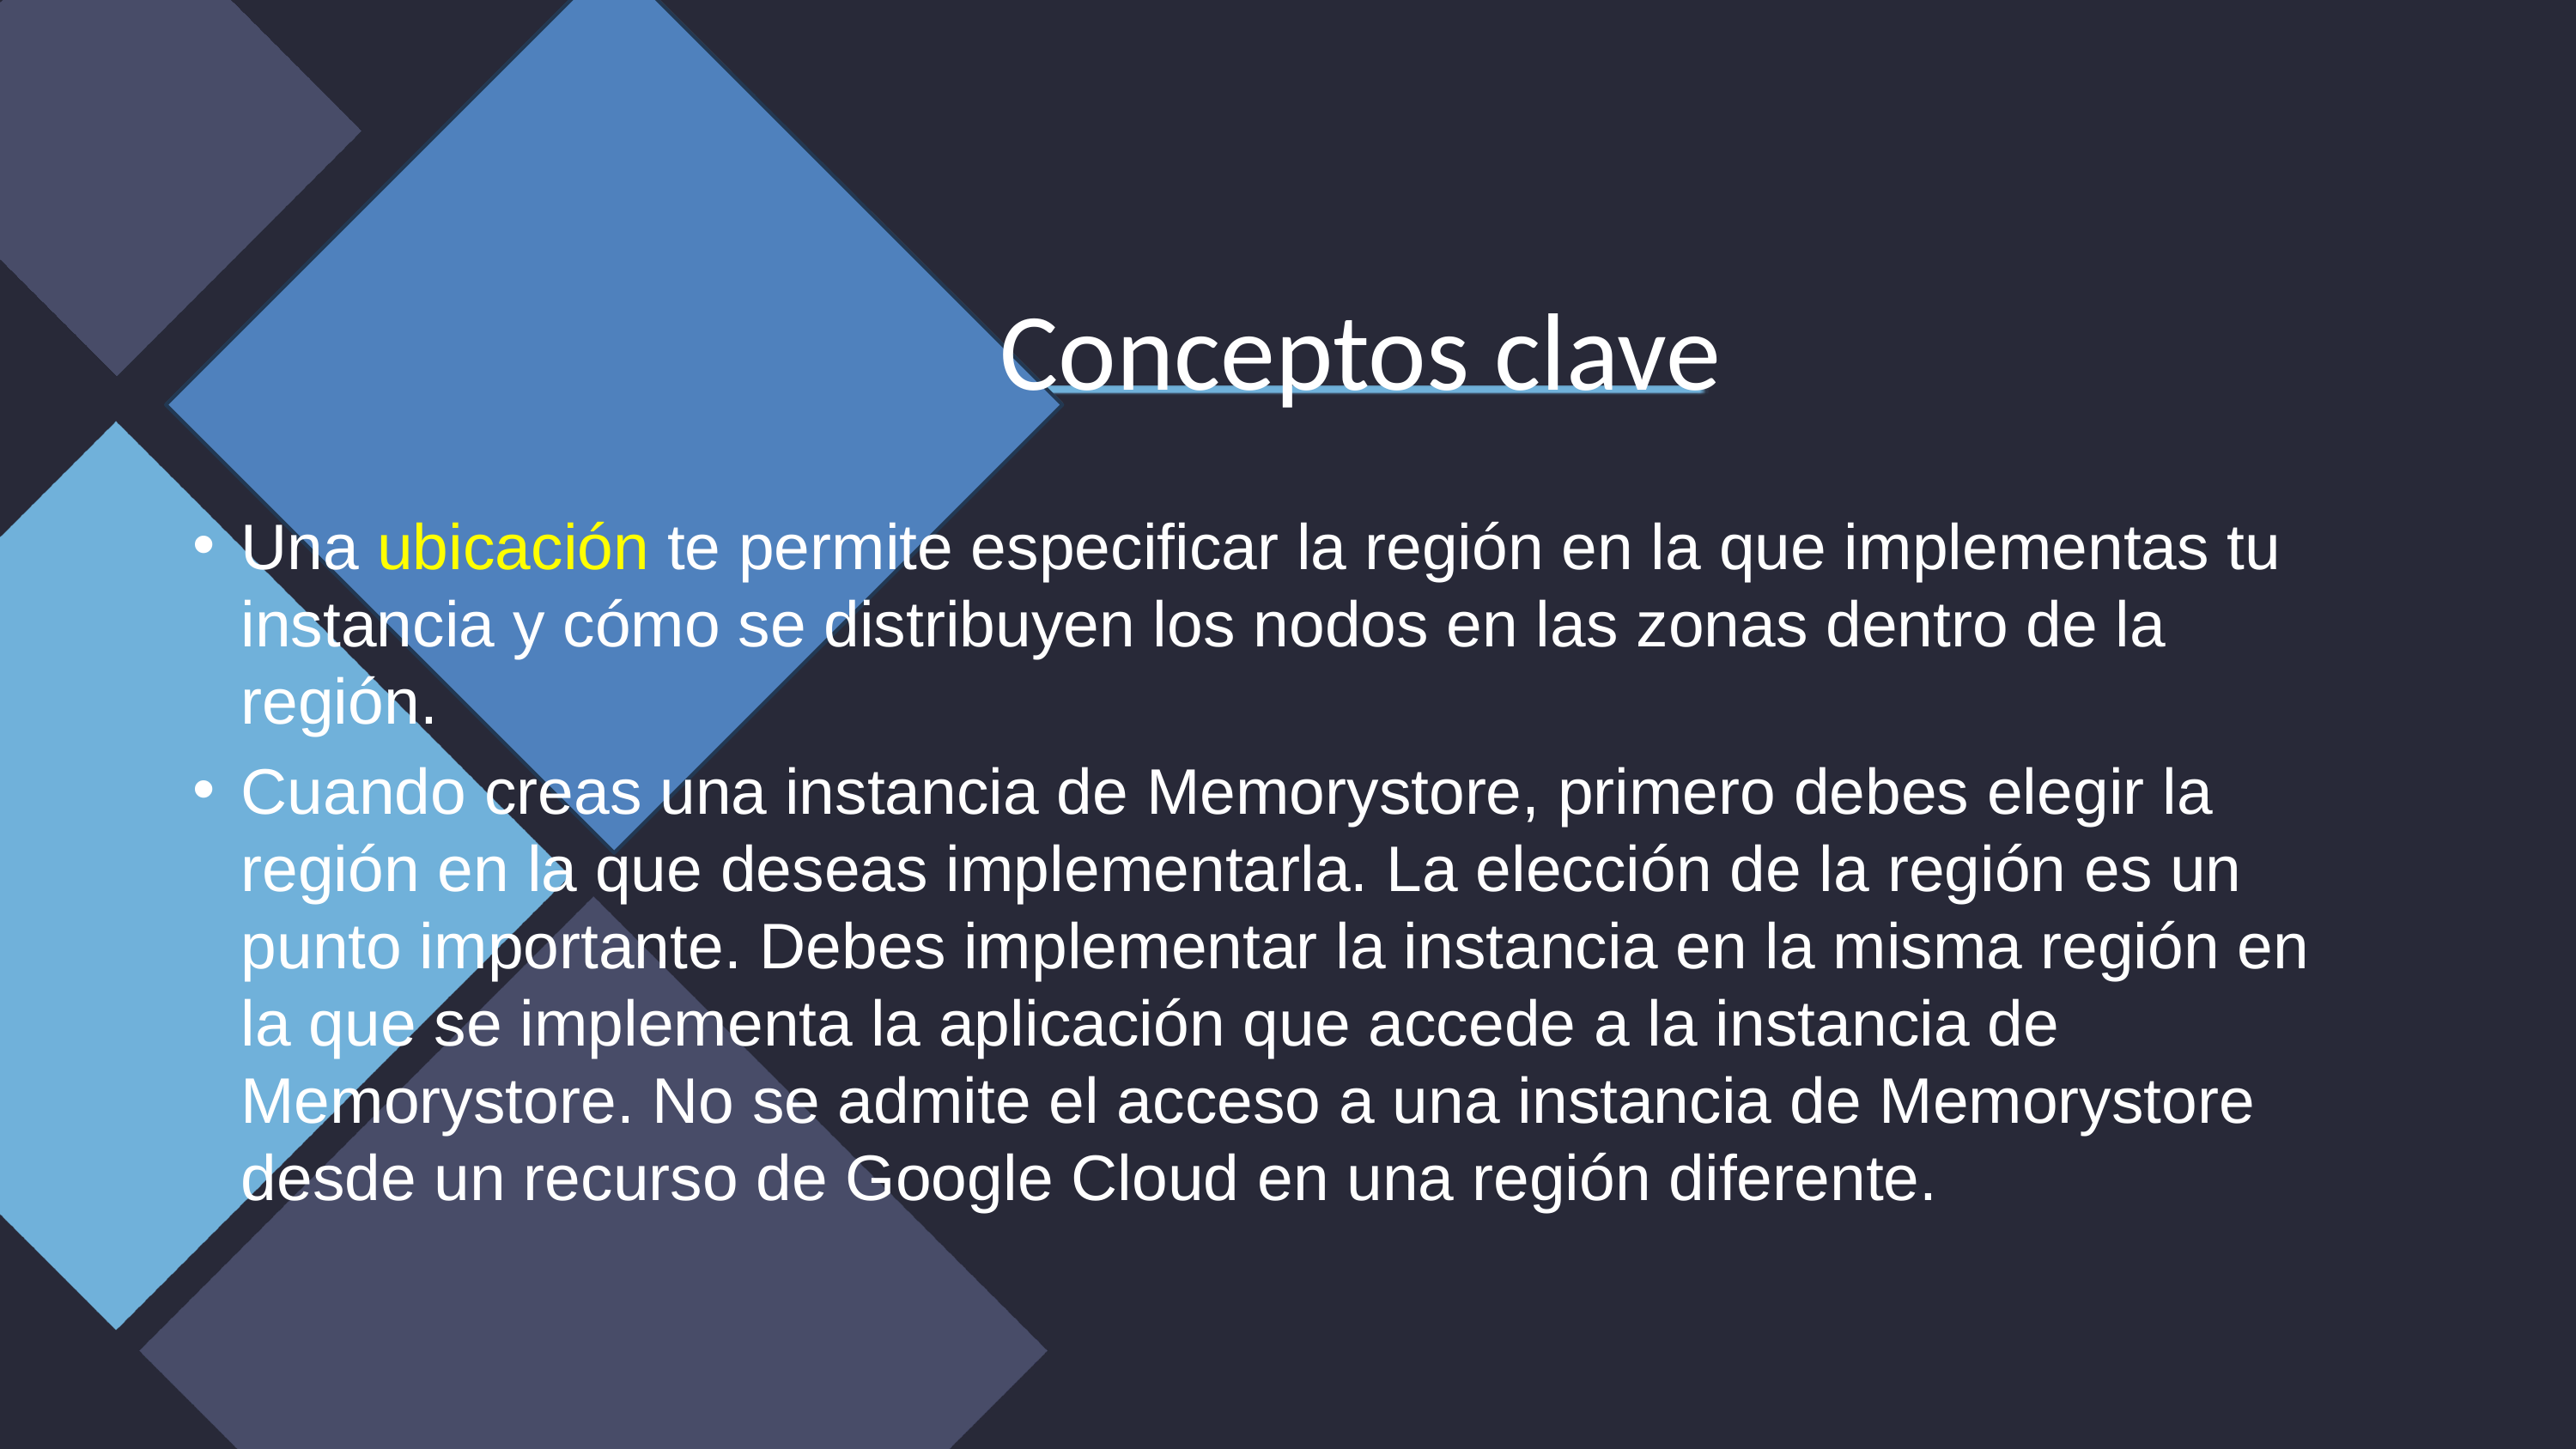

Conceptos clave

Una ubicación te permite especificar la región en la que implementas tu instancia y cómo se distribuyen los nodos en las zonas dentro de la región.
Cuando creas una instancia de Memorystore, primero debes elegir la región en la que deseas implementarla. La elección de la región es un punto importante. Debes implementar la instancia en la misma región en la que se implementa la aplicación que accede a la instancia de Memorystore. No se admite el acceso a una instancia de Memorystore desde un recurso de Google Cloud en una región diferente.